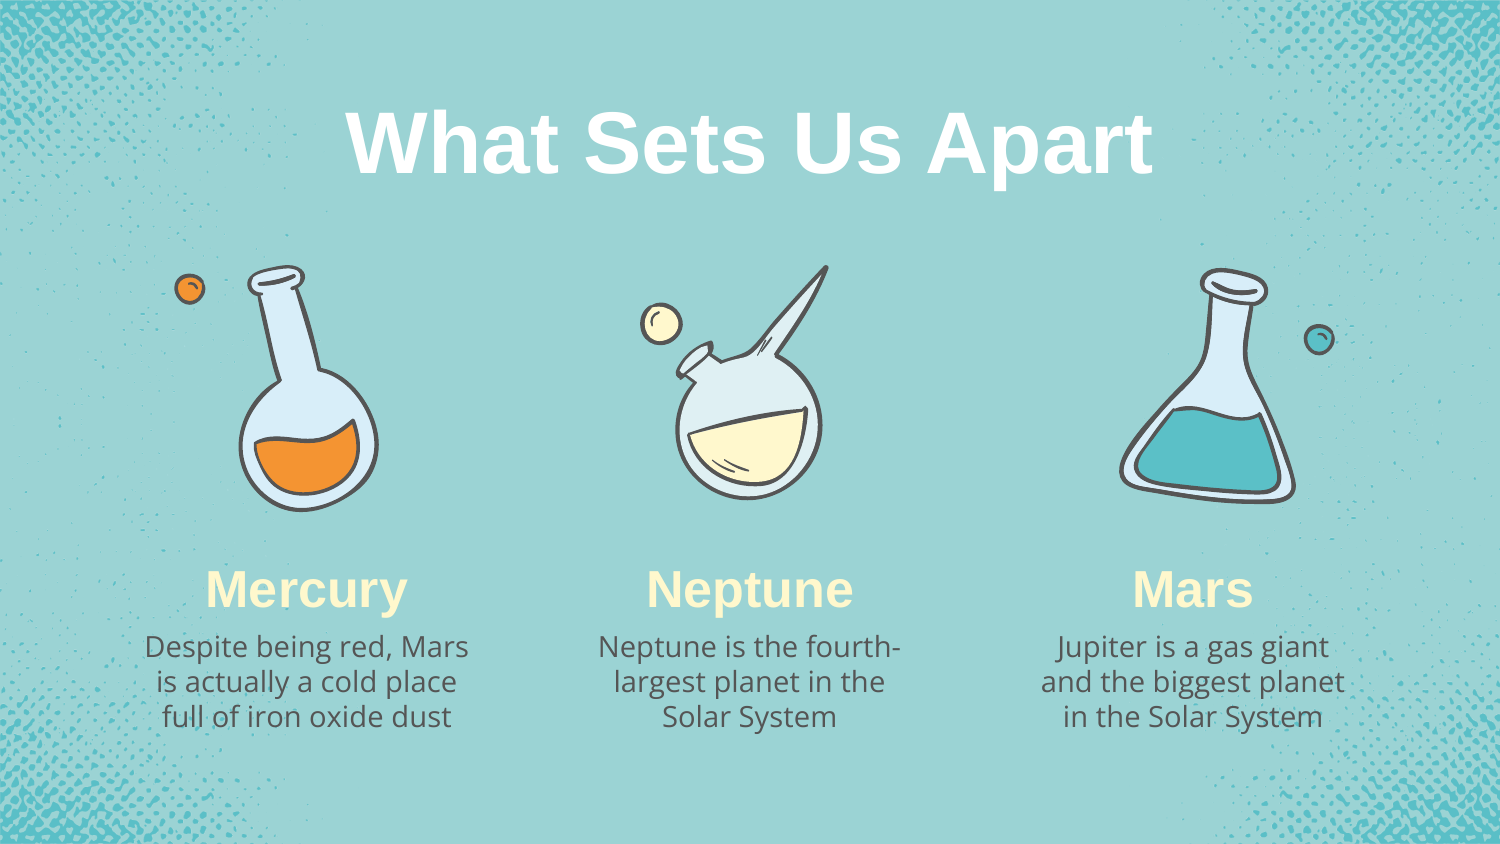

# What Sets Us Apart

Mars
Mercury
Neptune
Despite being red, Mars is actually a cold place full of iron oxide dust
Neptune is the fourth-largest planet in the Solar System
Jupiter is a gas giant and the biggest planet in the Solar System